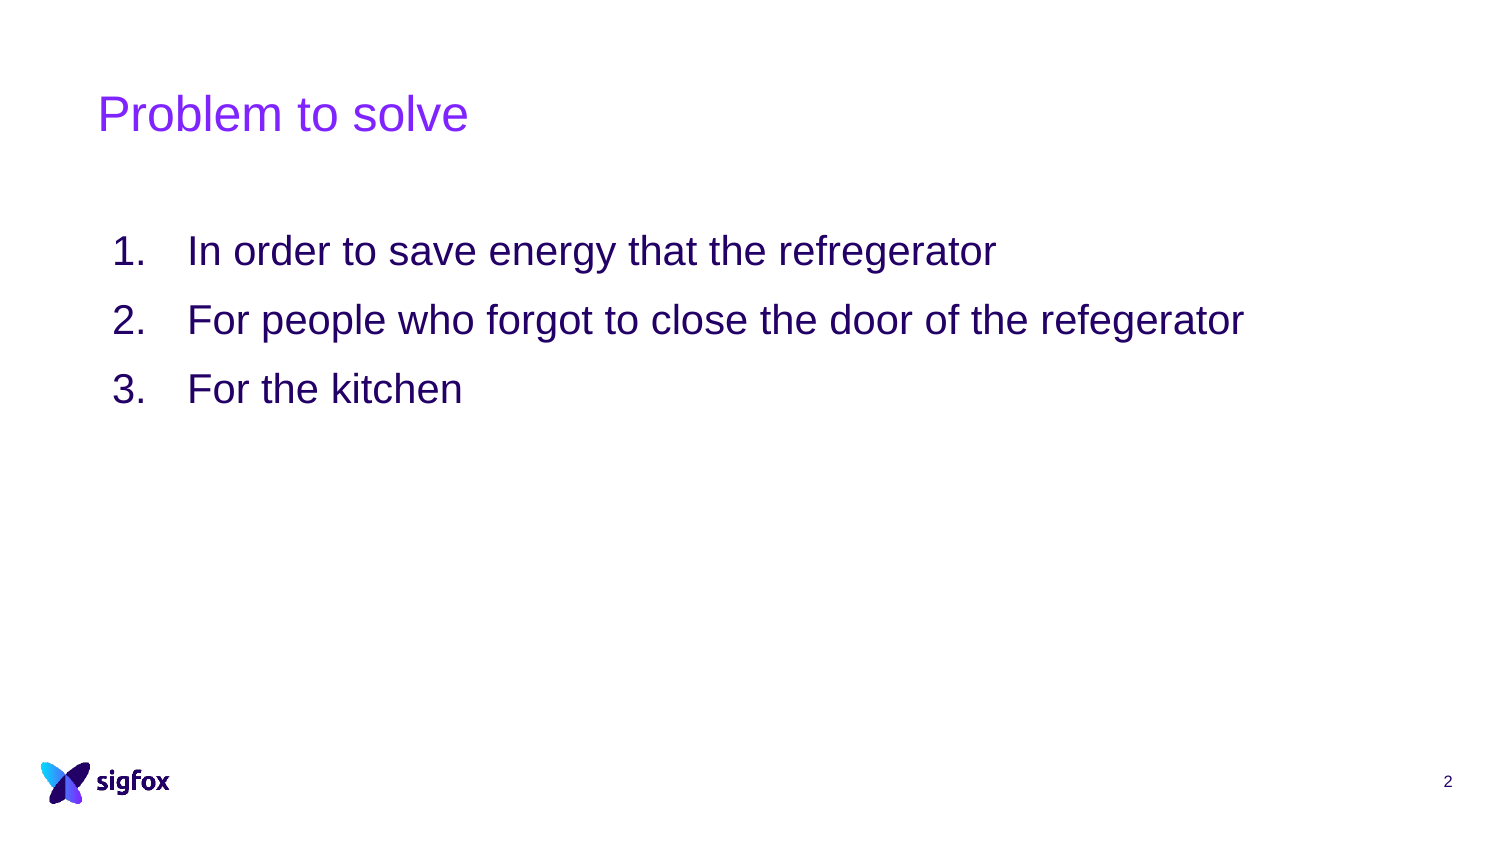

# Problem to solve
In order to save energy that the refregerator
For people who forgot to close the door of the refegerator
For the kitchen

2